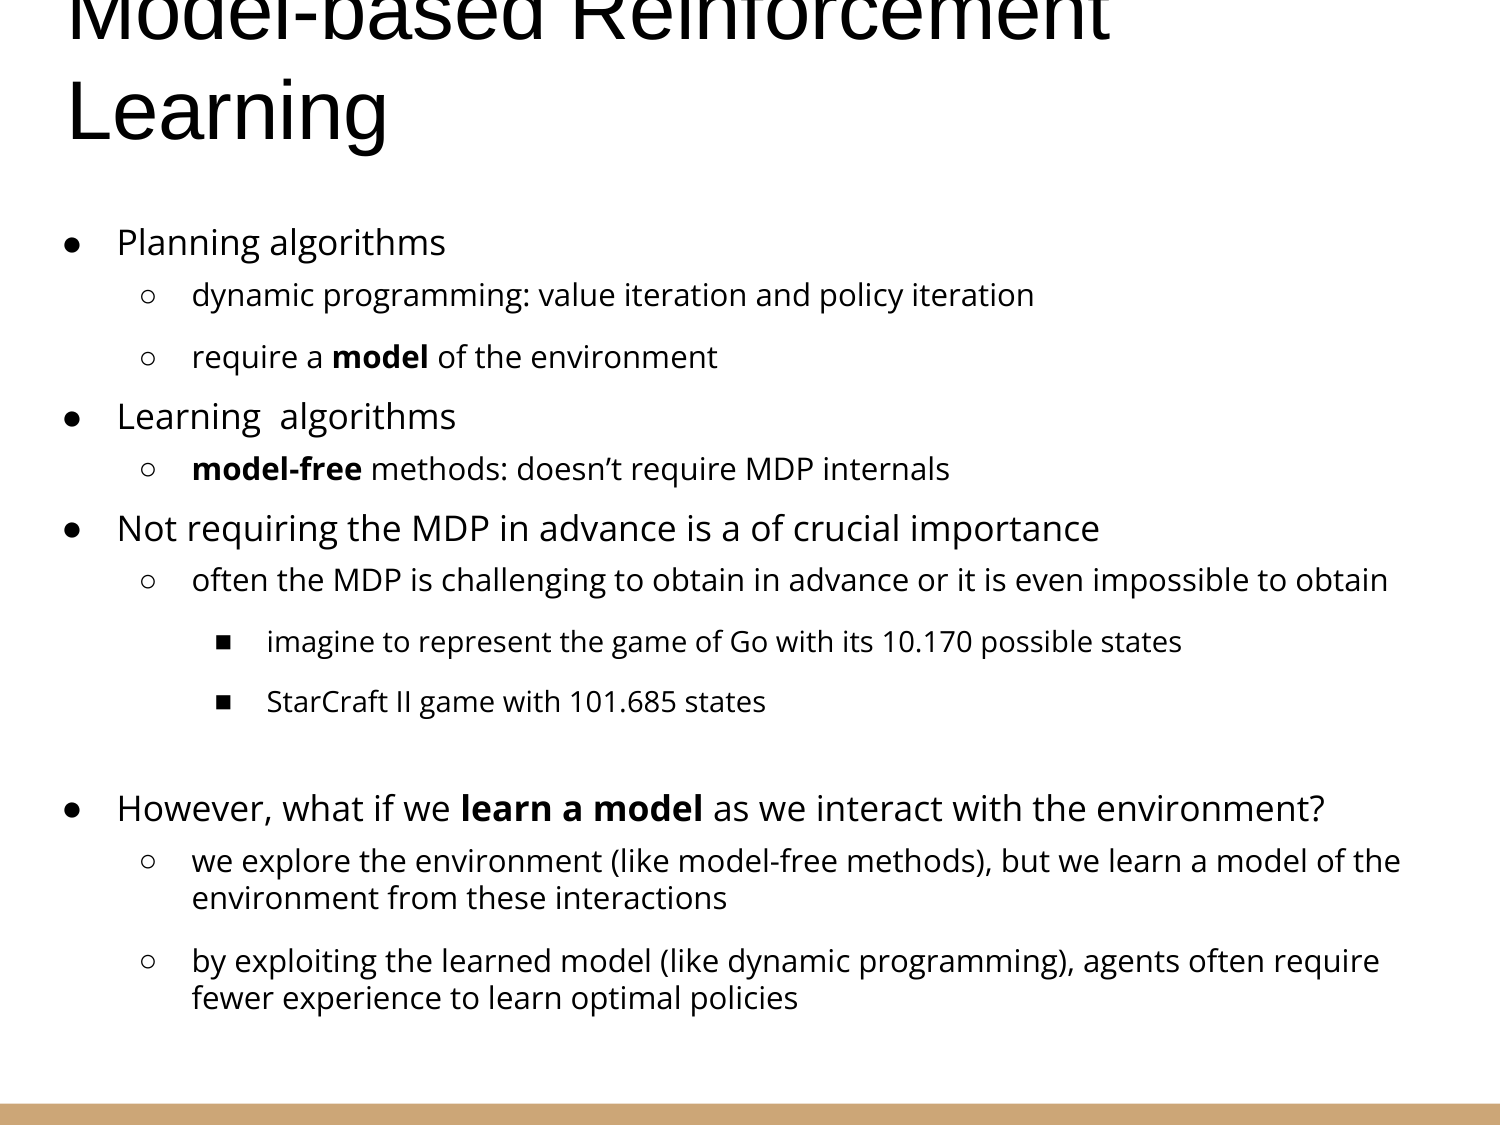

Model-based Reinforcement Learning
Planning algorithms
dynamic programming: value iteration and policy iteration
require a model of the environment
Learning  algorithms
model-free methods: doesn’t require MDP internals
Not requiring the MDP in advance is a of crucial importance
often the MDP is challenging to obtain in advance or it is even impossible to obtain
imagine to represent the game of Go with its 10.170 possible states
StarCraft II game with 101.685 states

However, what if we learn a model as we interact with the environment?
we explore the environment (like model-free methods), but we learn a model of the environment from these interactions
by exploiting the learned model (like dynamic programming), agents often require fewer experience to learn optimal policies